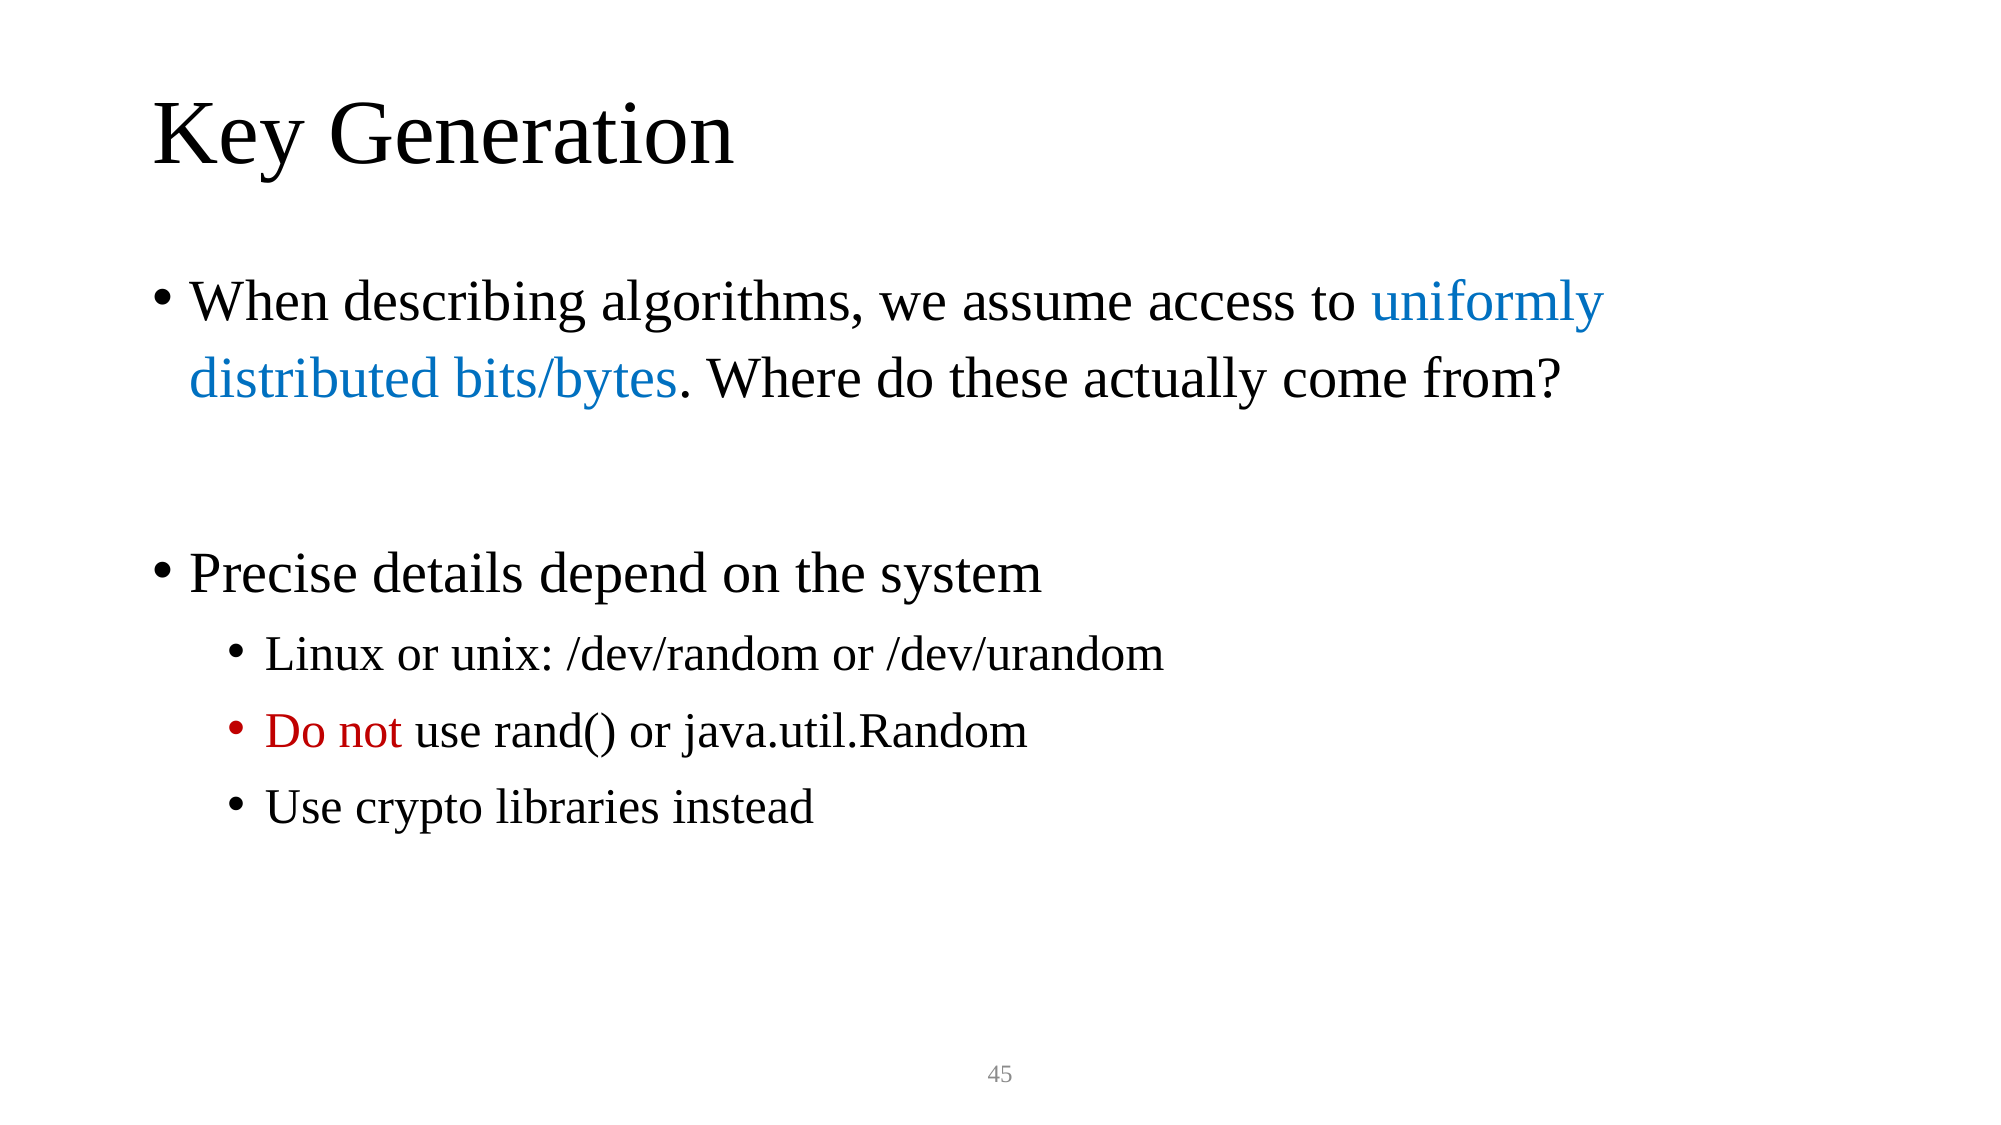

# Key Generation
When describing algorithms, we assume access to uniformly distributed bits/bytes. Where do these actually come from?

Precise details depend on the system
Linux or unix: /dev/random or /dev/urandom
Do not use rand() or java.util.Random
Use crypto libraries instead
45